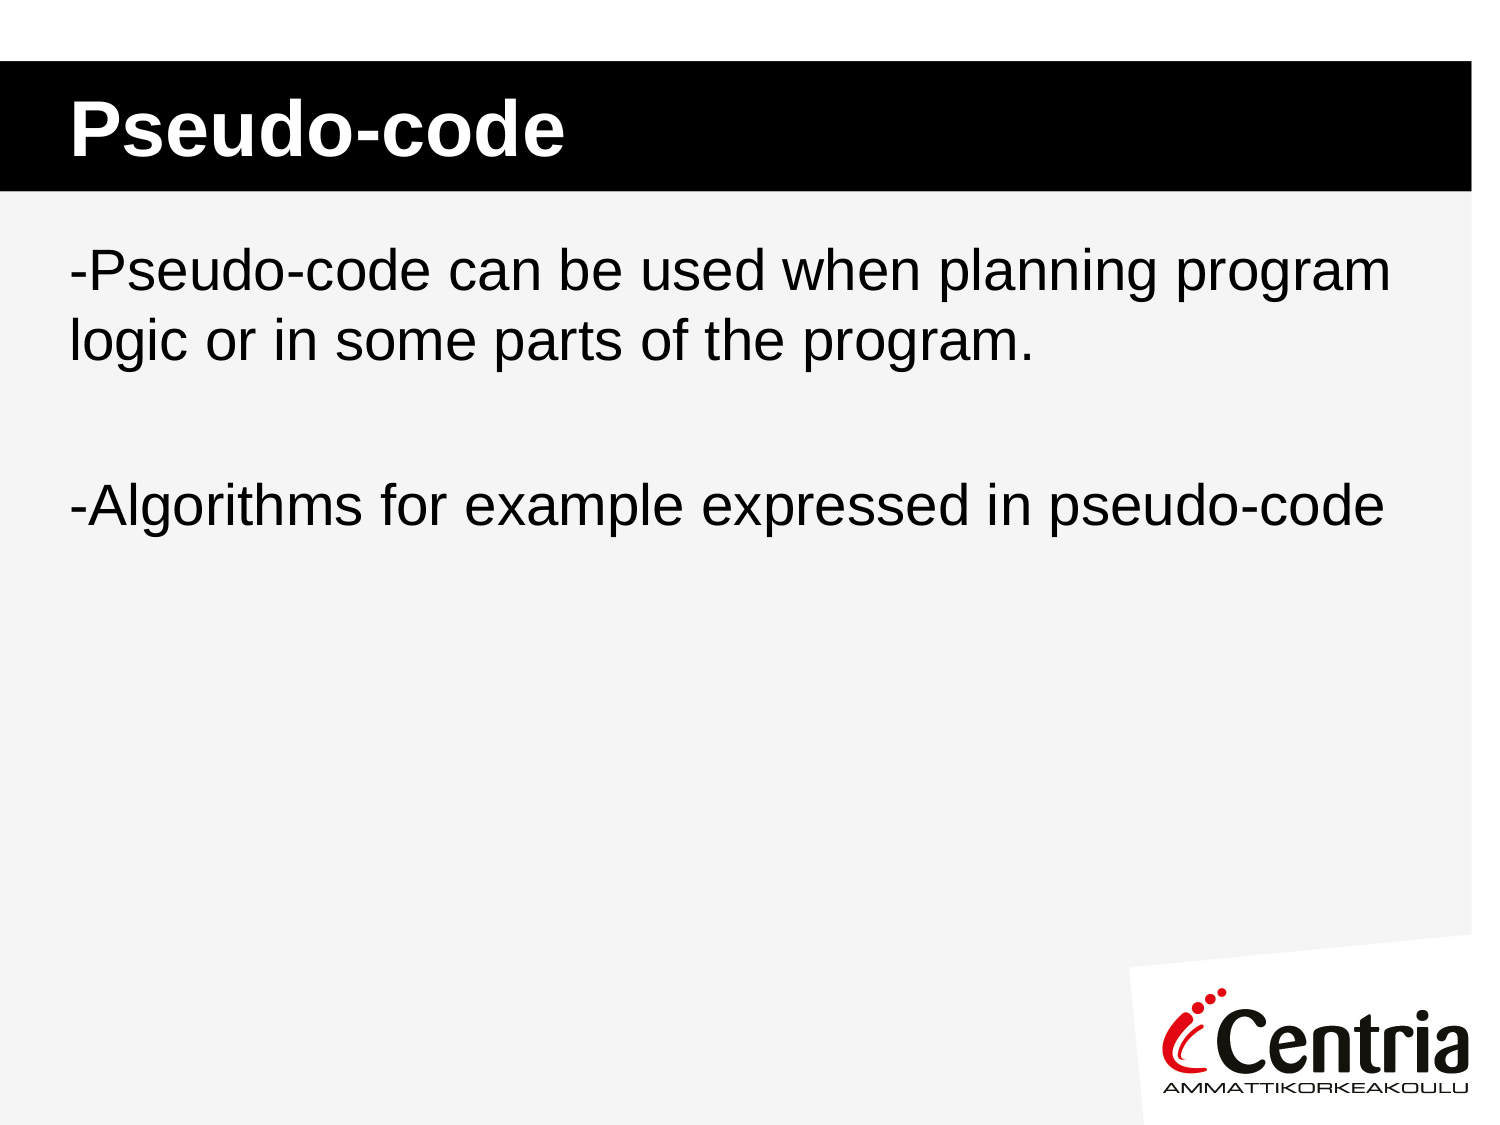

# Pseudo-code
-Pseudo-code can be used when planning program logic or in some parts of the program.

-Algorithms for example expressed in pseudo-code